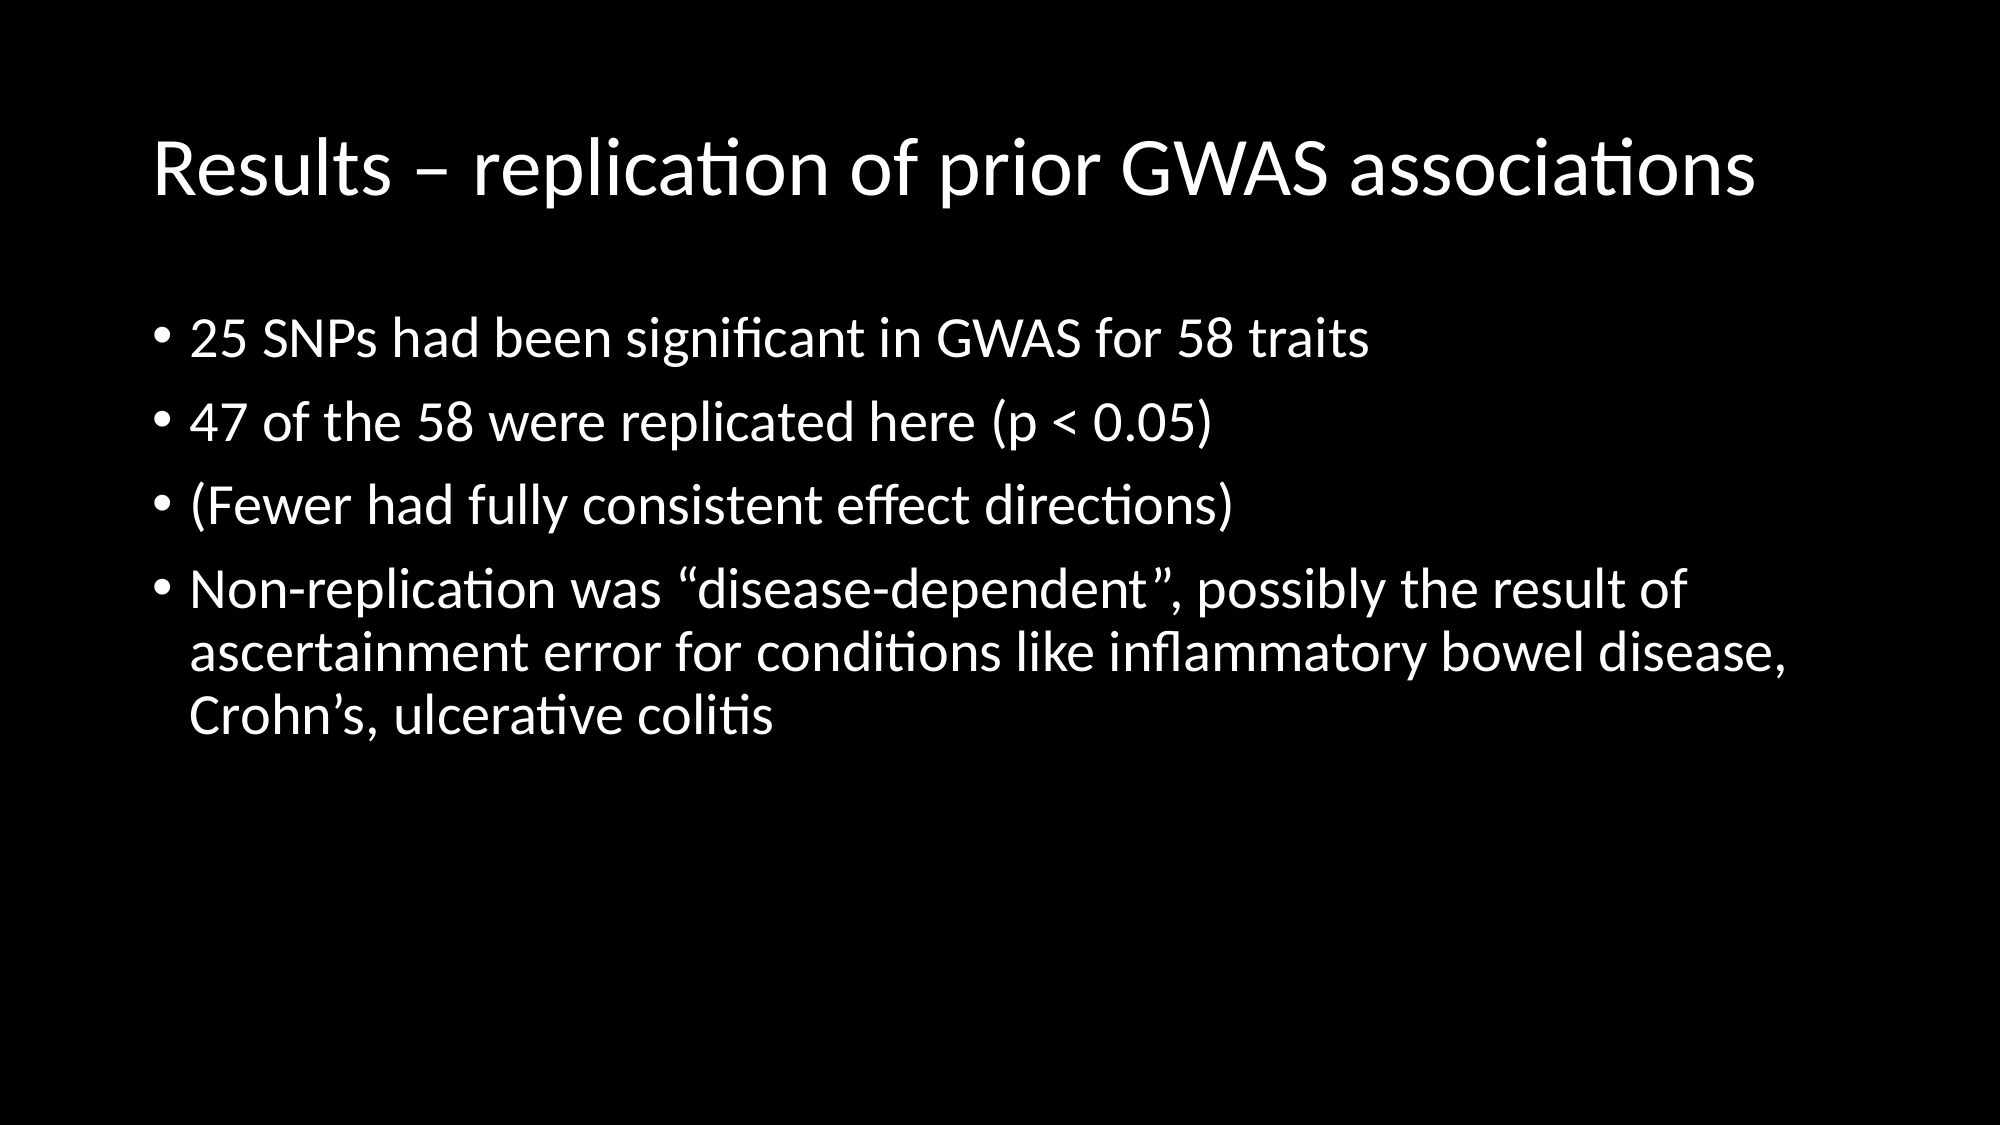

# Results – replication of prior GWAS associations
25 SNPs had been significant in GWAS for 58 traits
47 of the 58 were replicated here (p < 0.05)
(Fewer had fully consistent effect directions)
Non-replication was “disease-dependent”, possibly the result of ascertainment error for conditions like inflammatory bowel disease, Crohn’s, ulcerative colitis